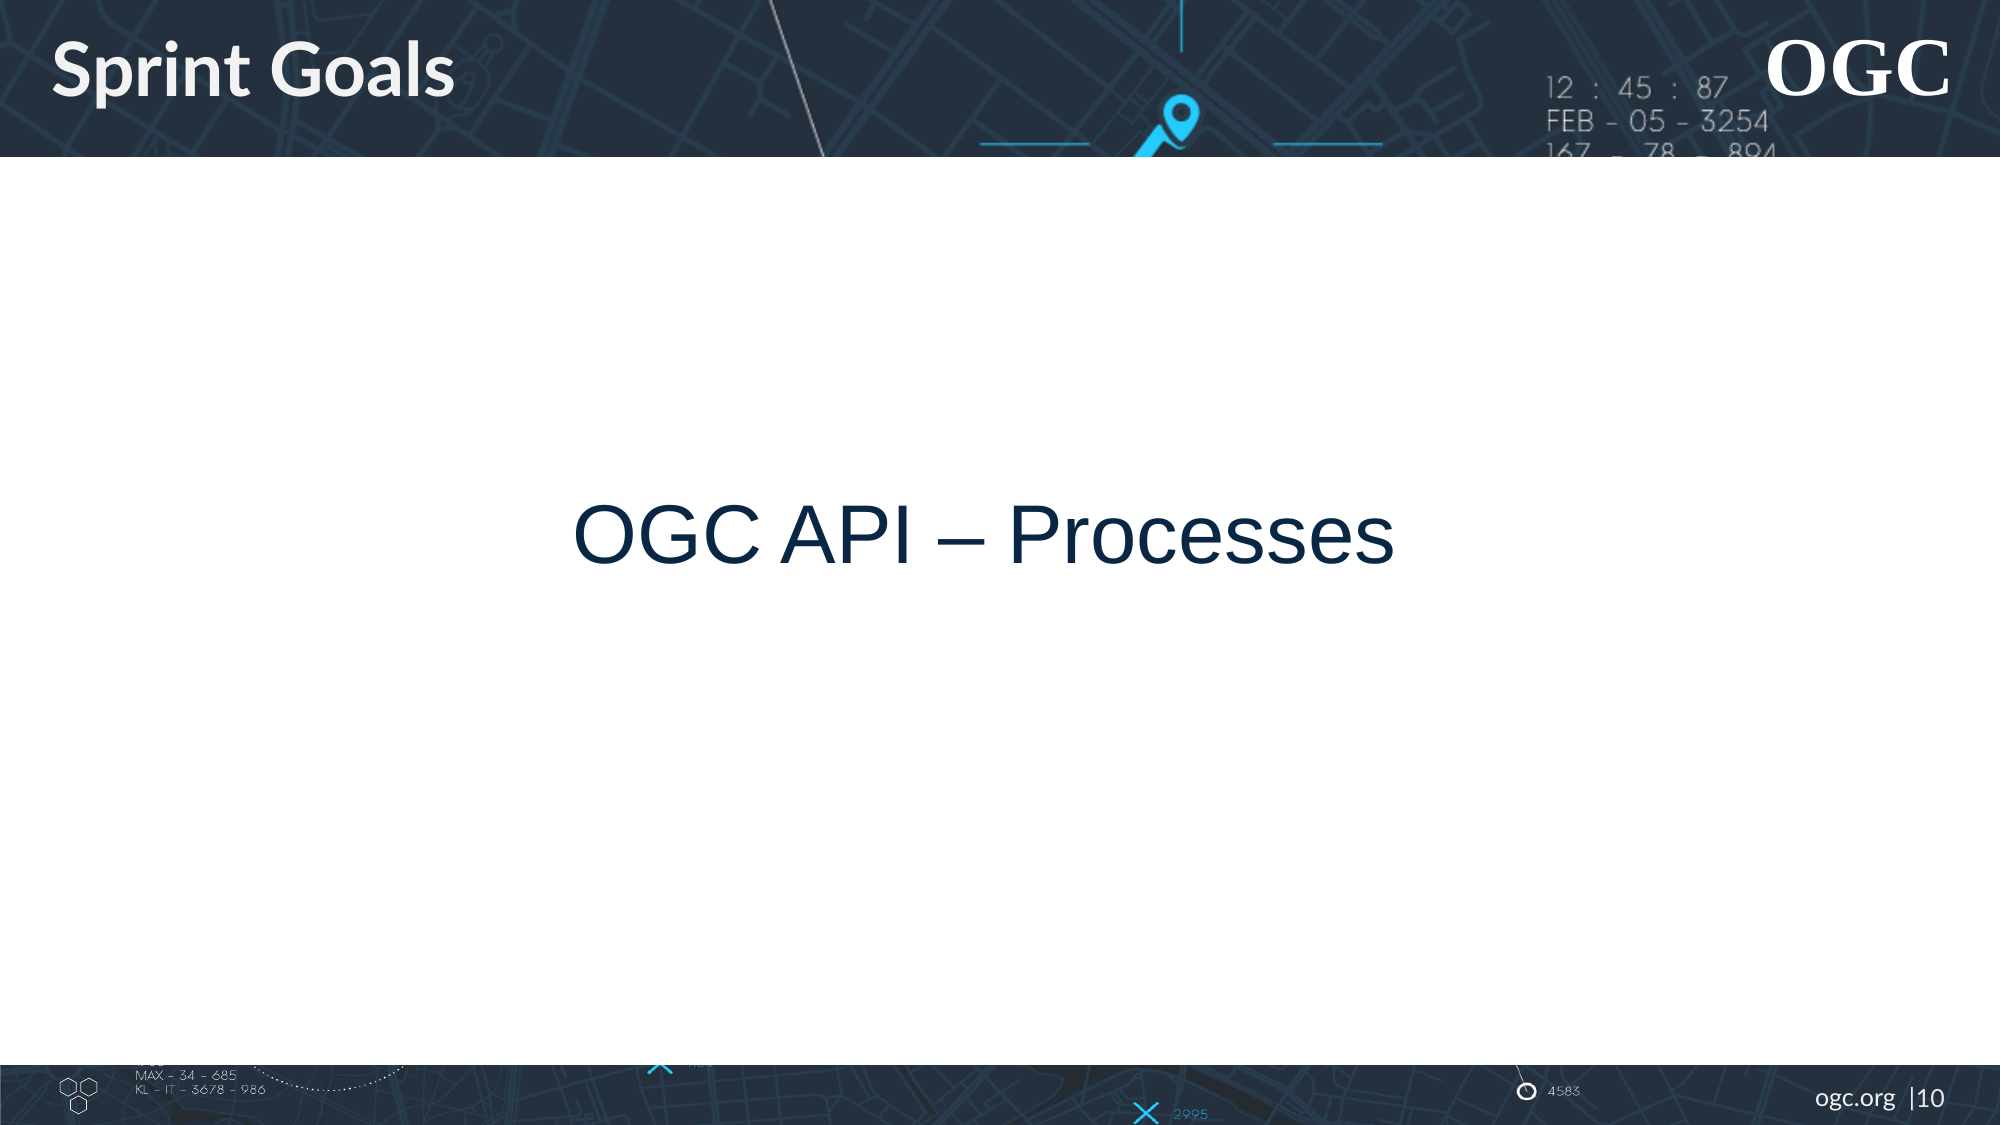

# Sprint Goals
OGC API – Processes
10